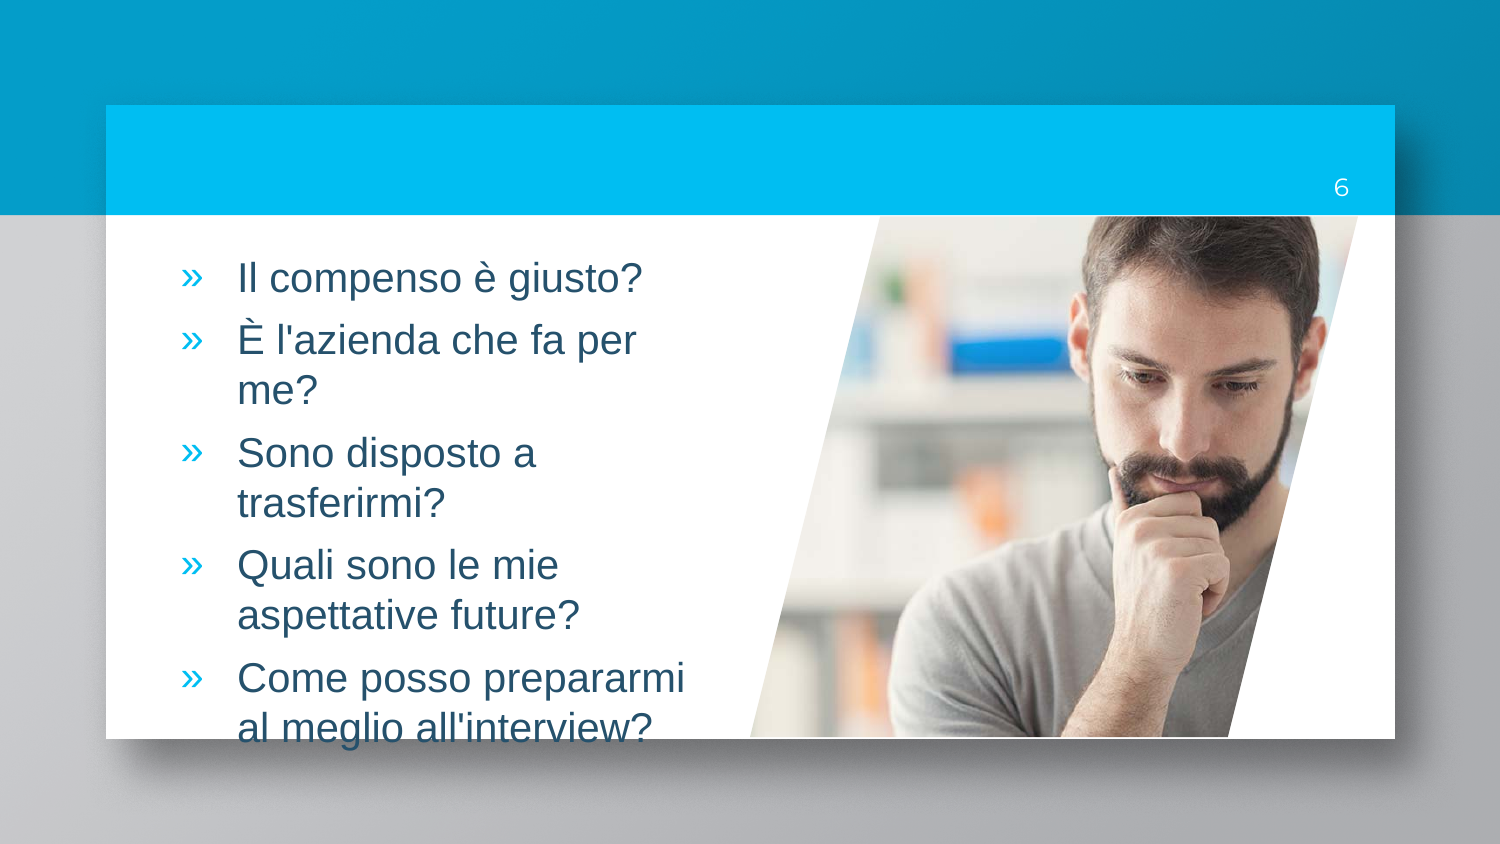

#
6

Il compenso è giusto?
È l'azienda che fa per me?
Sono disposto a trasferirmi?
Quali sono le mie aspettative future?
Come posso prepararmi al meglio all'interview?